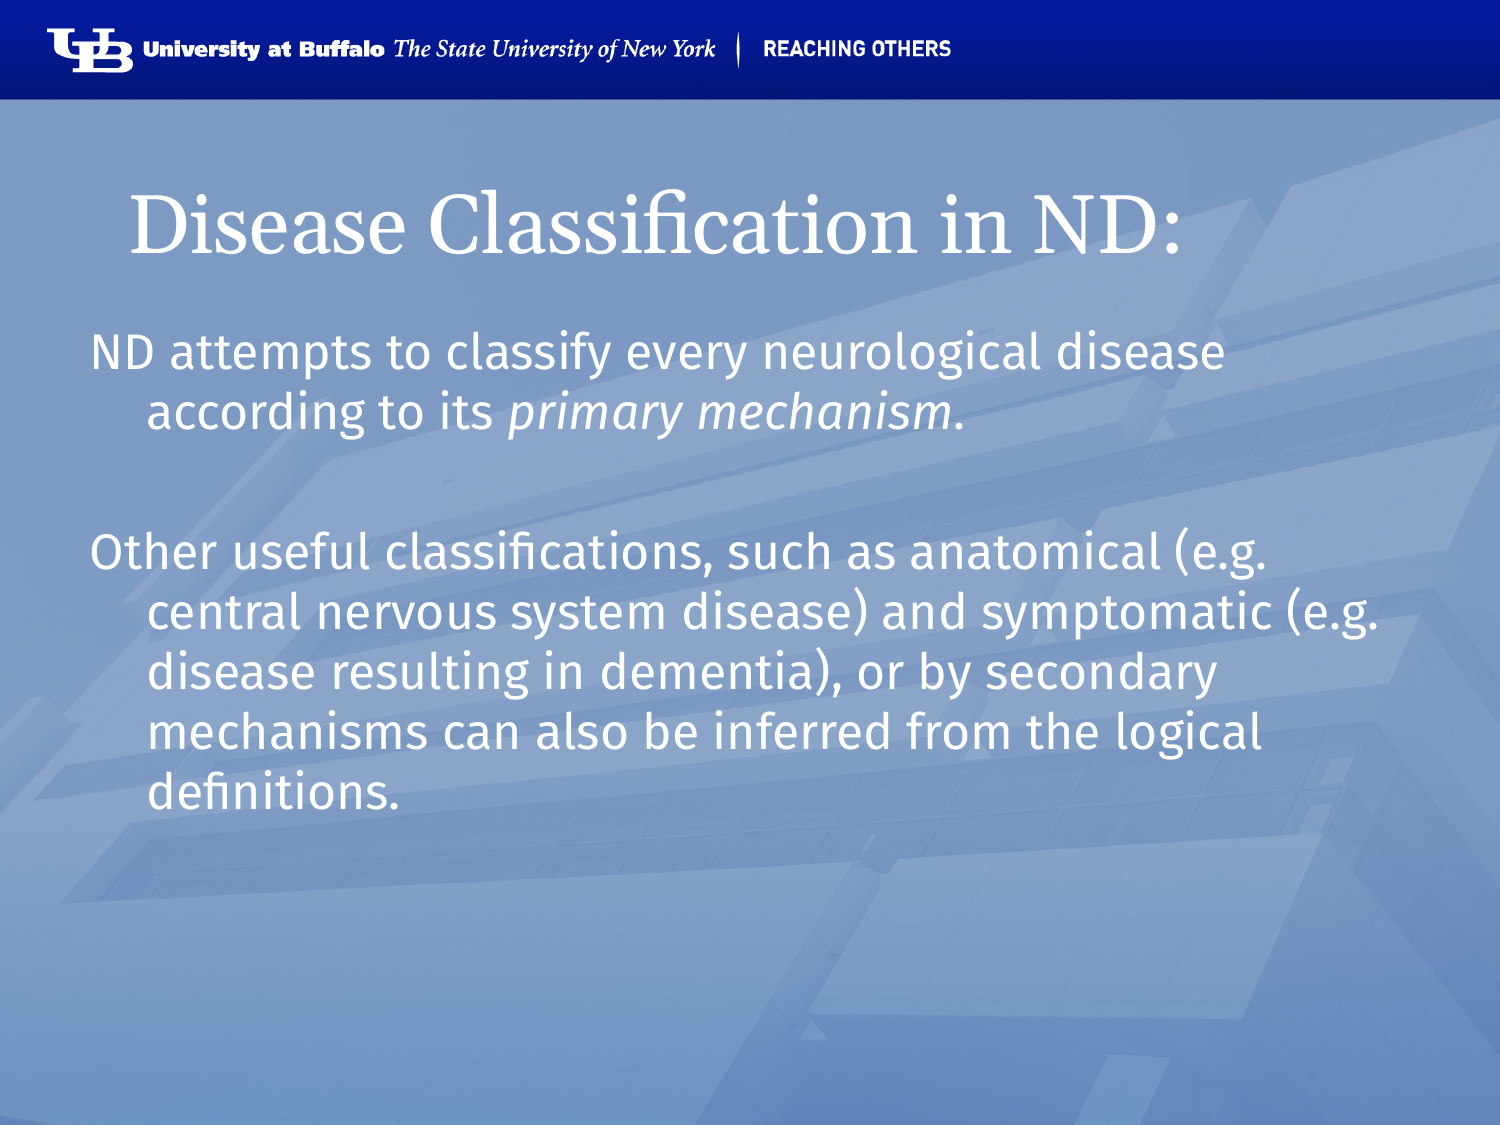

# Disease Classification in ND:
ND attempts to classify every neurological disease according to its primary mechanism.

Other useful classifications, such as anatomical (e.g. central nervous system disease) and symptomatic (e.g. disease resulting in dementia), or by secondary mechanisms can also be inferred from the logical definitions.